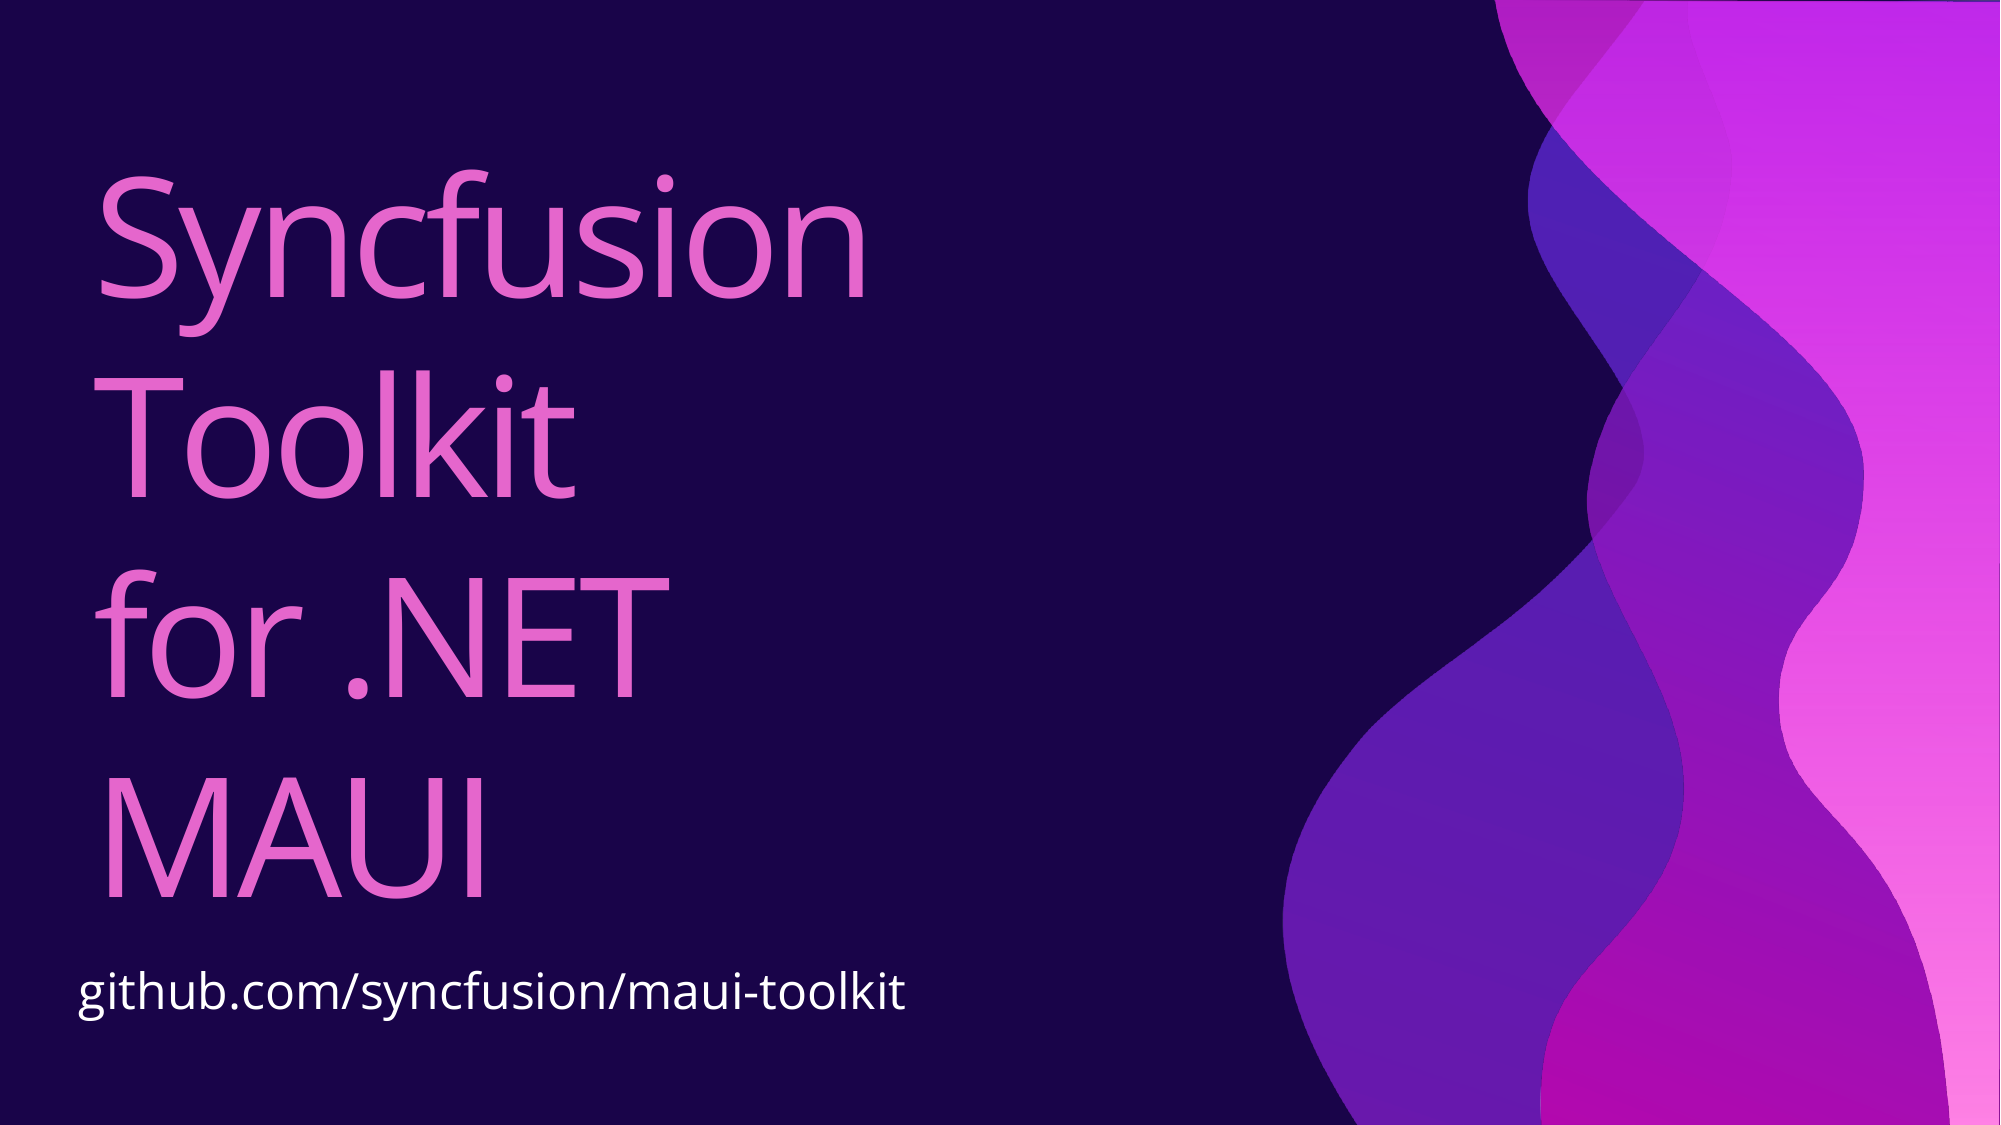

# Syncfusion Toolkit for .NET MAUI
github.com/syncfusion/maui-toolkit